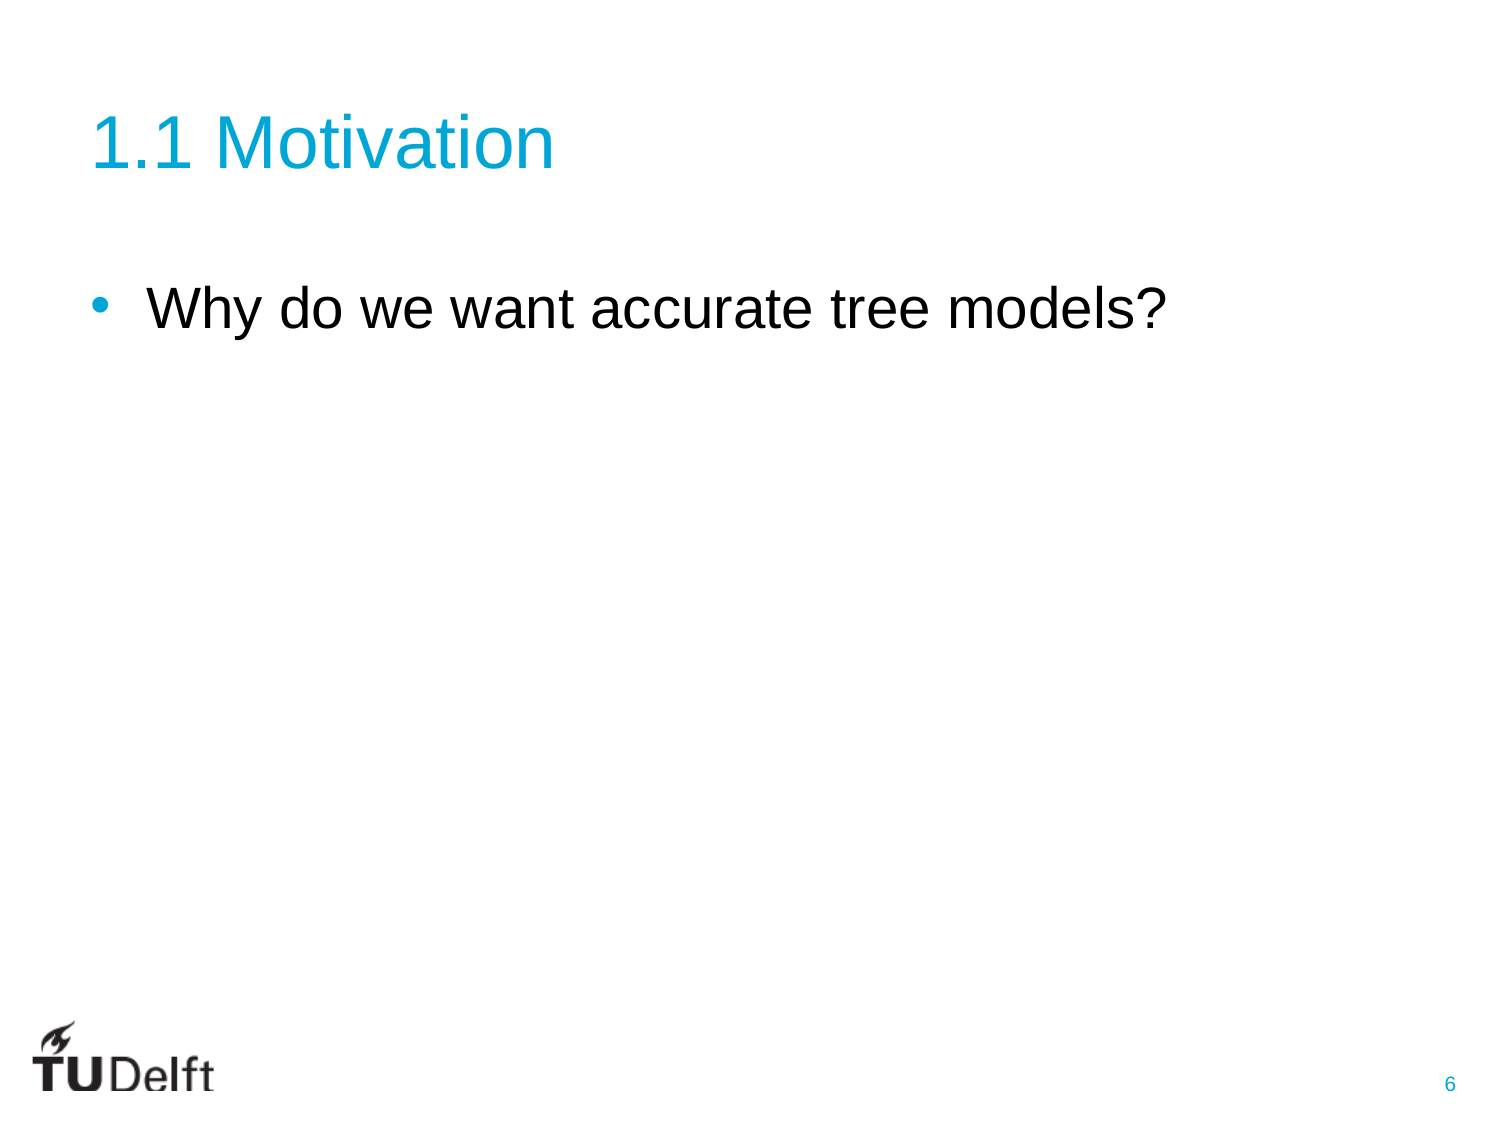

# 1.1 Motivation
Why do we want accurate tree models?